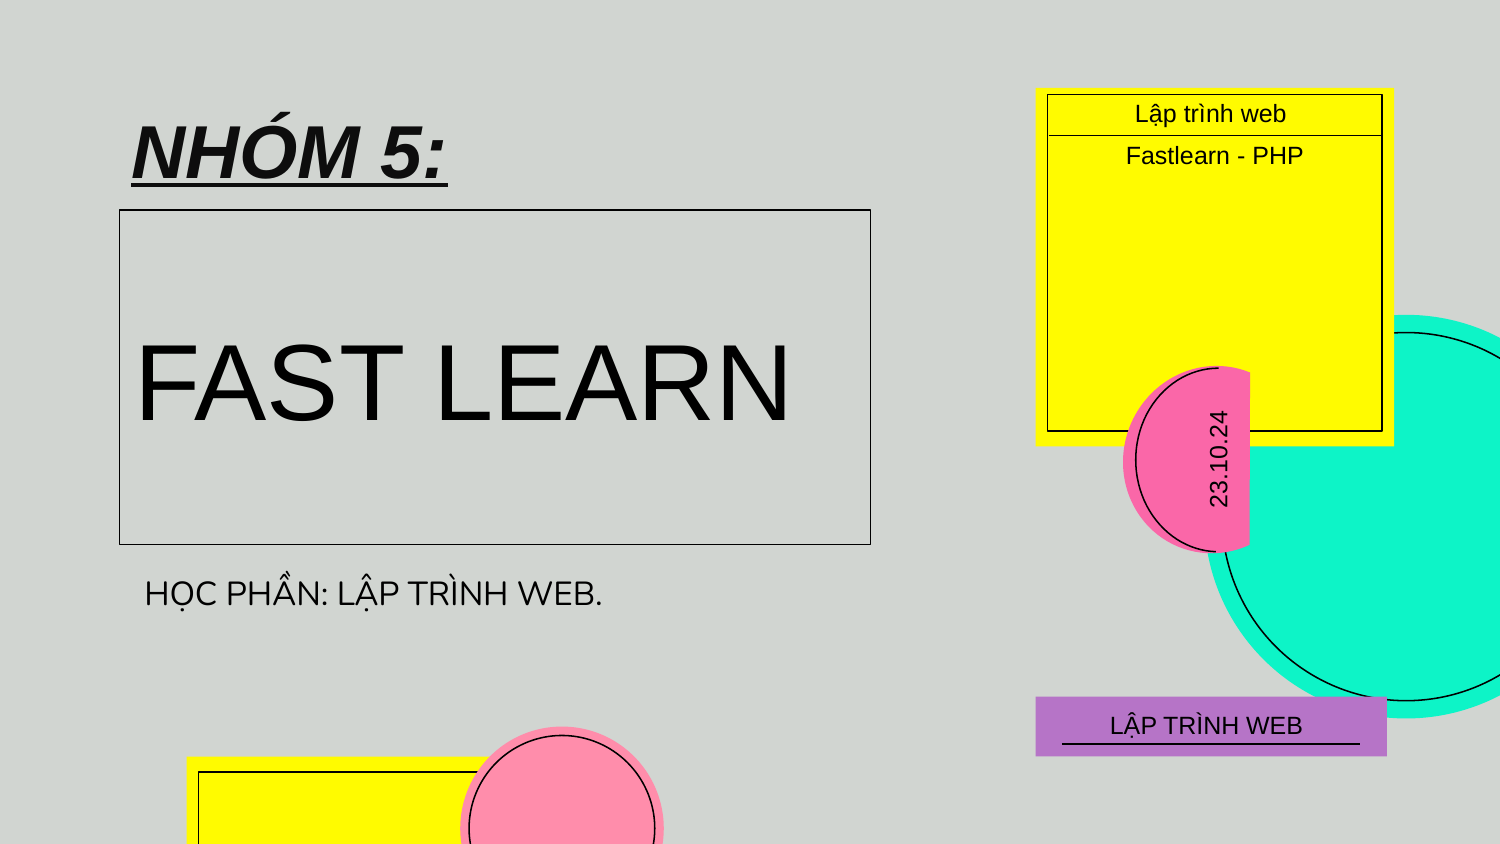

Lập trình web
Fastlearn - PHP
NHÓM 5:
# FAST LEARN

23.10.24

HỌC PHẦN: LẬP TRÌNH WEB.

LẬP TRÌNH WEB

Business
Meeting